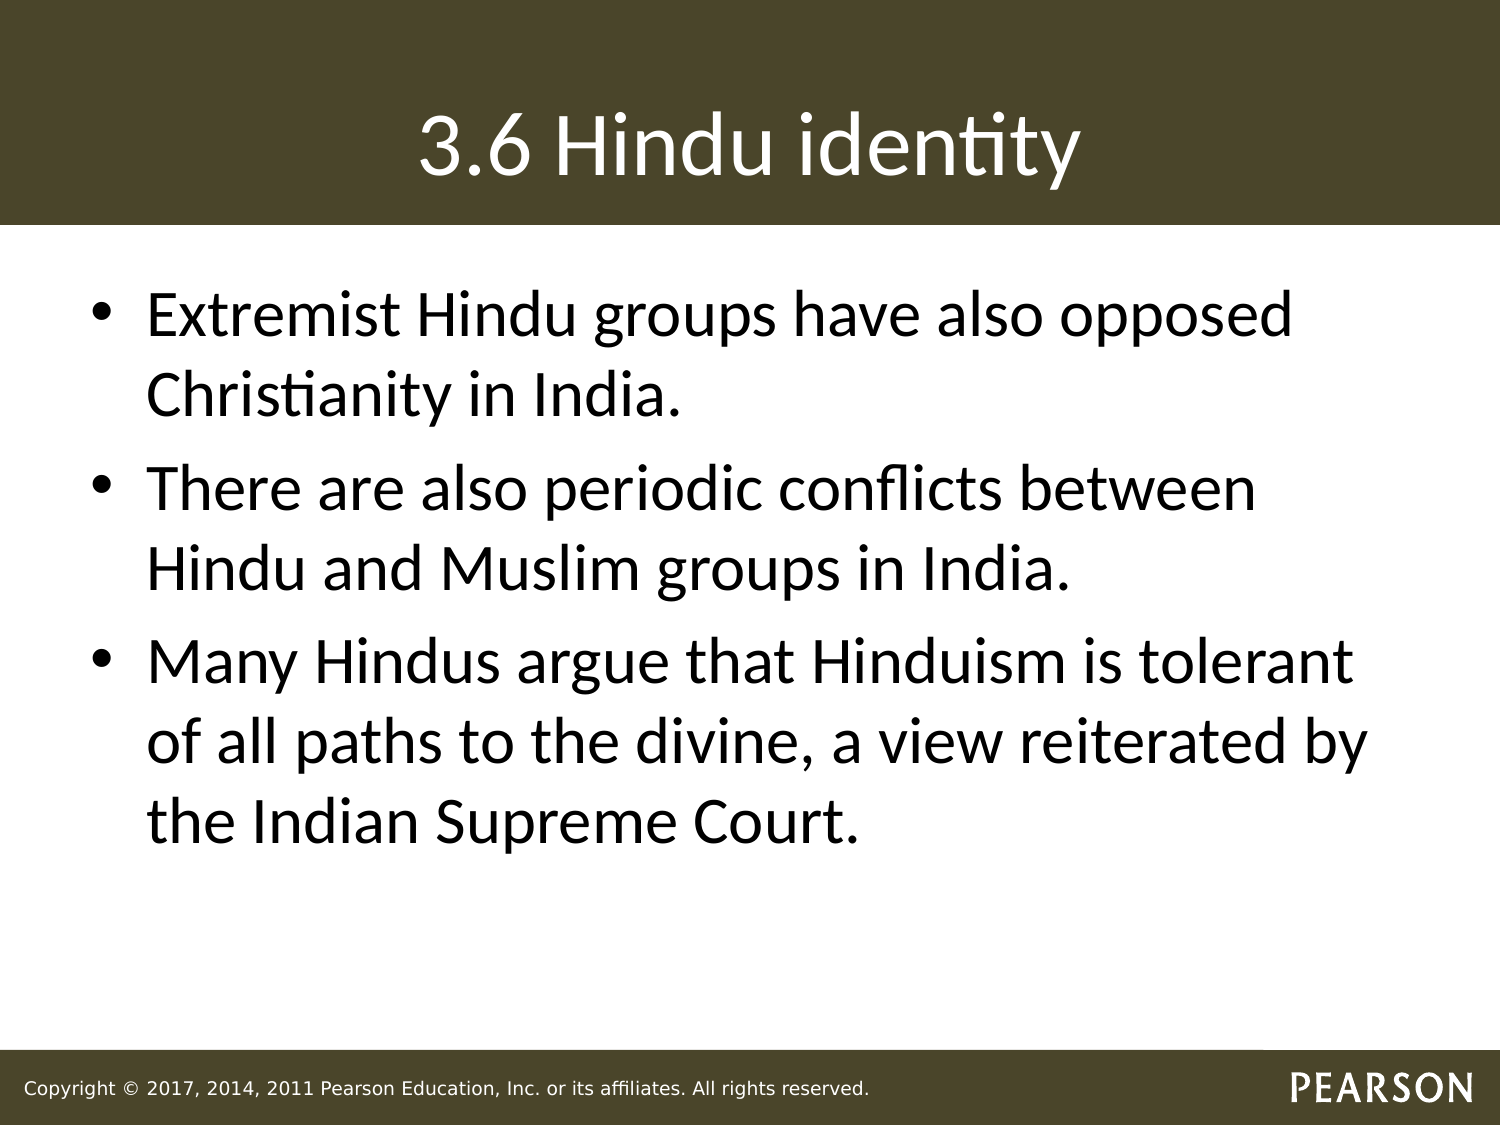

# 3.6 Hindu identity
Extremist Hindu groups have also opposed Christianity in India.
There are also periodic conflicts between Hindu and Muslim groups in India.
Many Hindus argue that Hinduism is tolerant of all paths to the divine, a view reiterated by the Indian Supreme Court.